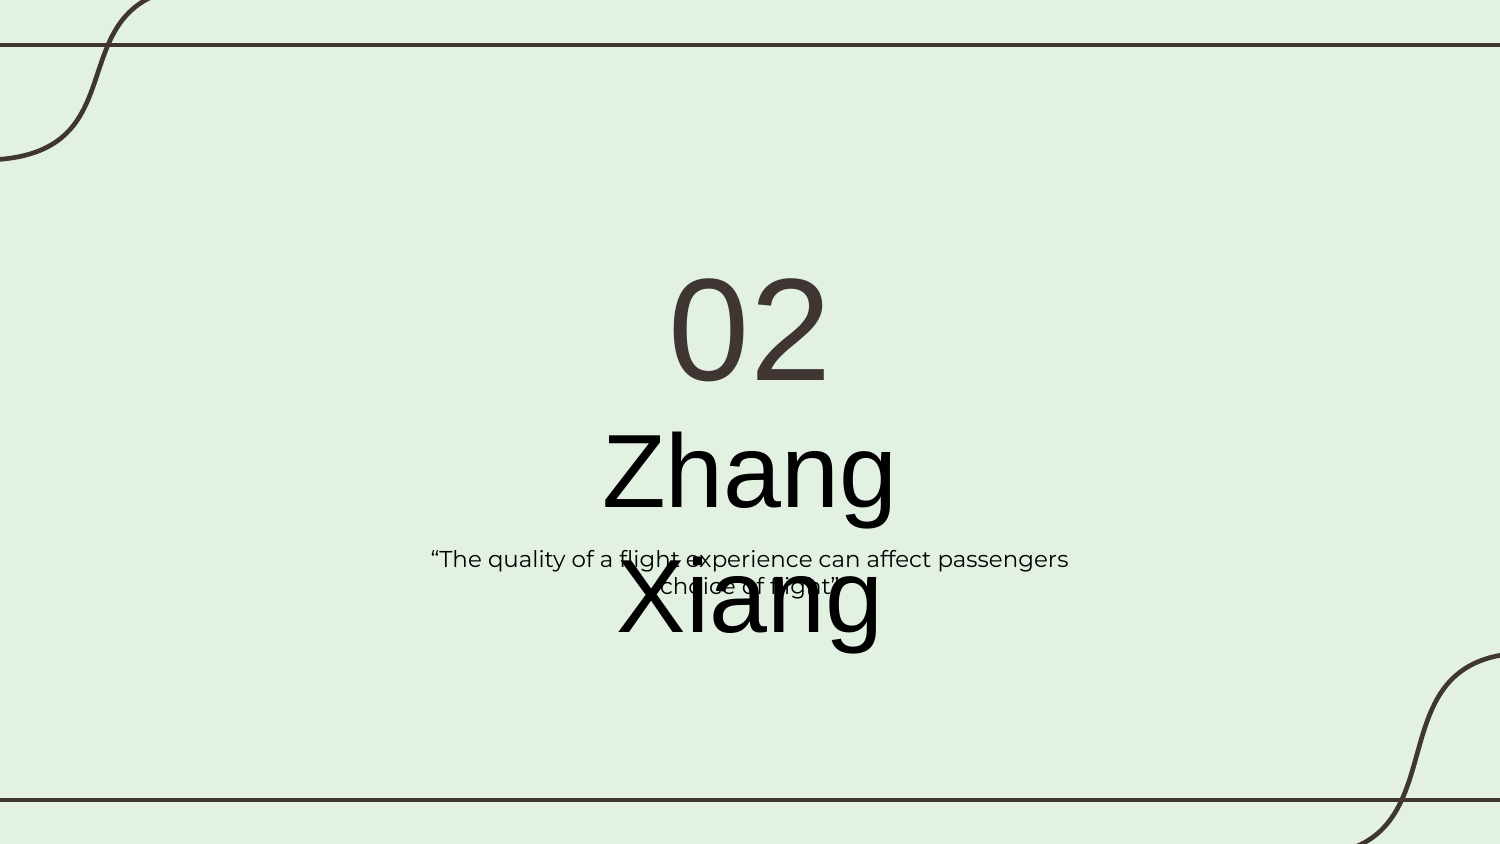

02
# Zhang Xiang
“The quality of a flight experience can affect passengers choice of flight”